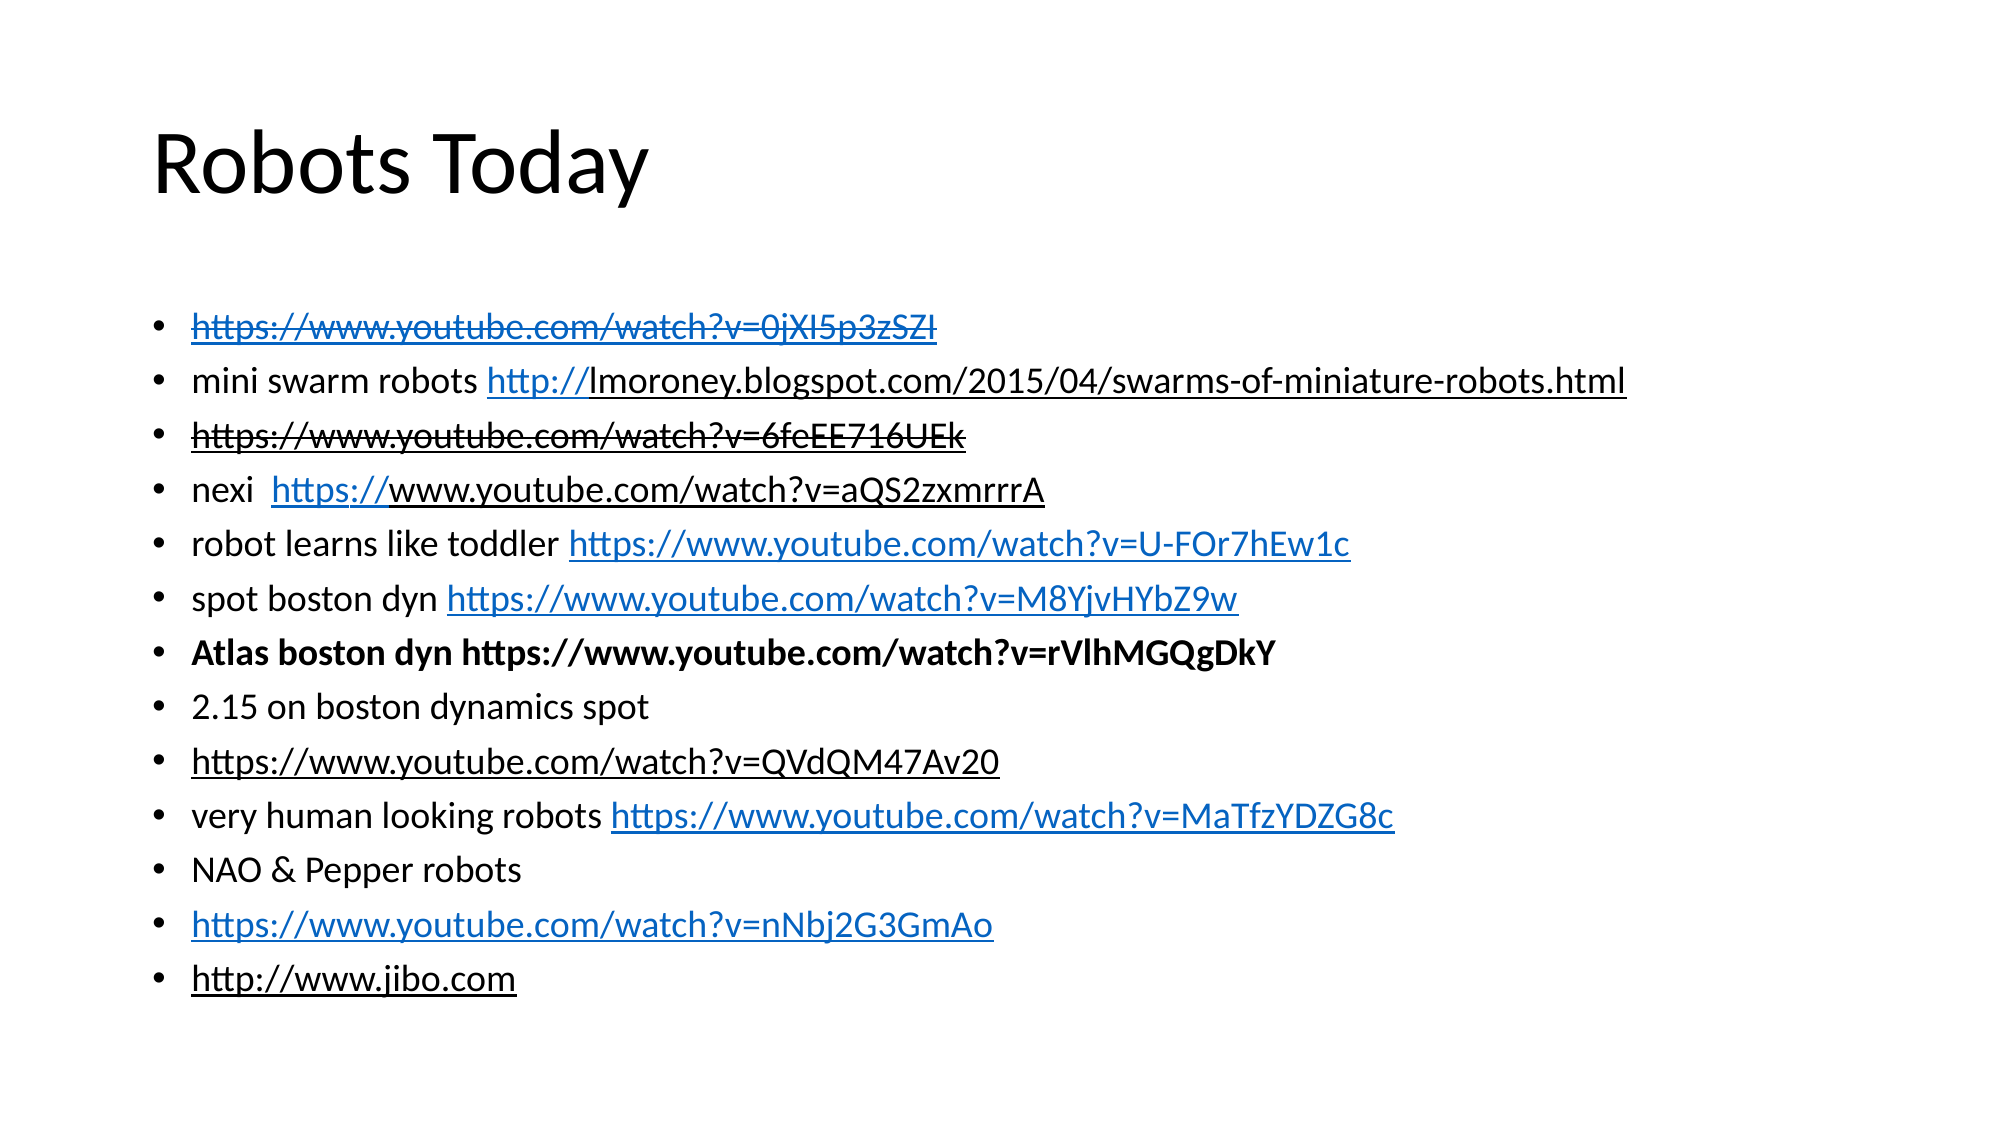

# Robots Today
https://www.youtube.com/watch?v=0jXI5p3zSZI
mini swarm robots http://lmoroney.blogspot.com/2015/04/swarms-of-miniature-robots.html
https://www.youtube.com/watch?v=6feEE716UEk
nexi  https://www.youtube.com/watch?v=aQS2zxmrrrA
robot learns like toddler https://www.youtube.com/watch?v=U-FOr7hEw1c
spot boston dyn https://www.youtube.com/watch?v=M8YjvHYbZ9w
Atlas boston dyn https://www.youtube.com/watch?v=rVlhMGQgDkY
2.15 on boston dynamics spot
https://www.youtube.com/watch?v=QVdQM47Av20
very human looking robots https://www.youtube.com/watch?v=MaTfzYDZG8c
NAO & Pepper robots
https://www.youtube.com/watch?v=nNbj2G3GmAo
http://www.jibo.com